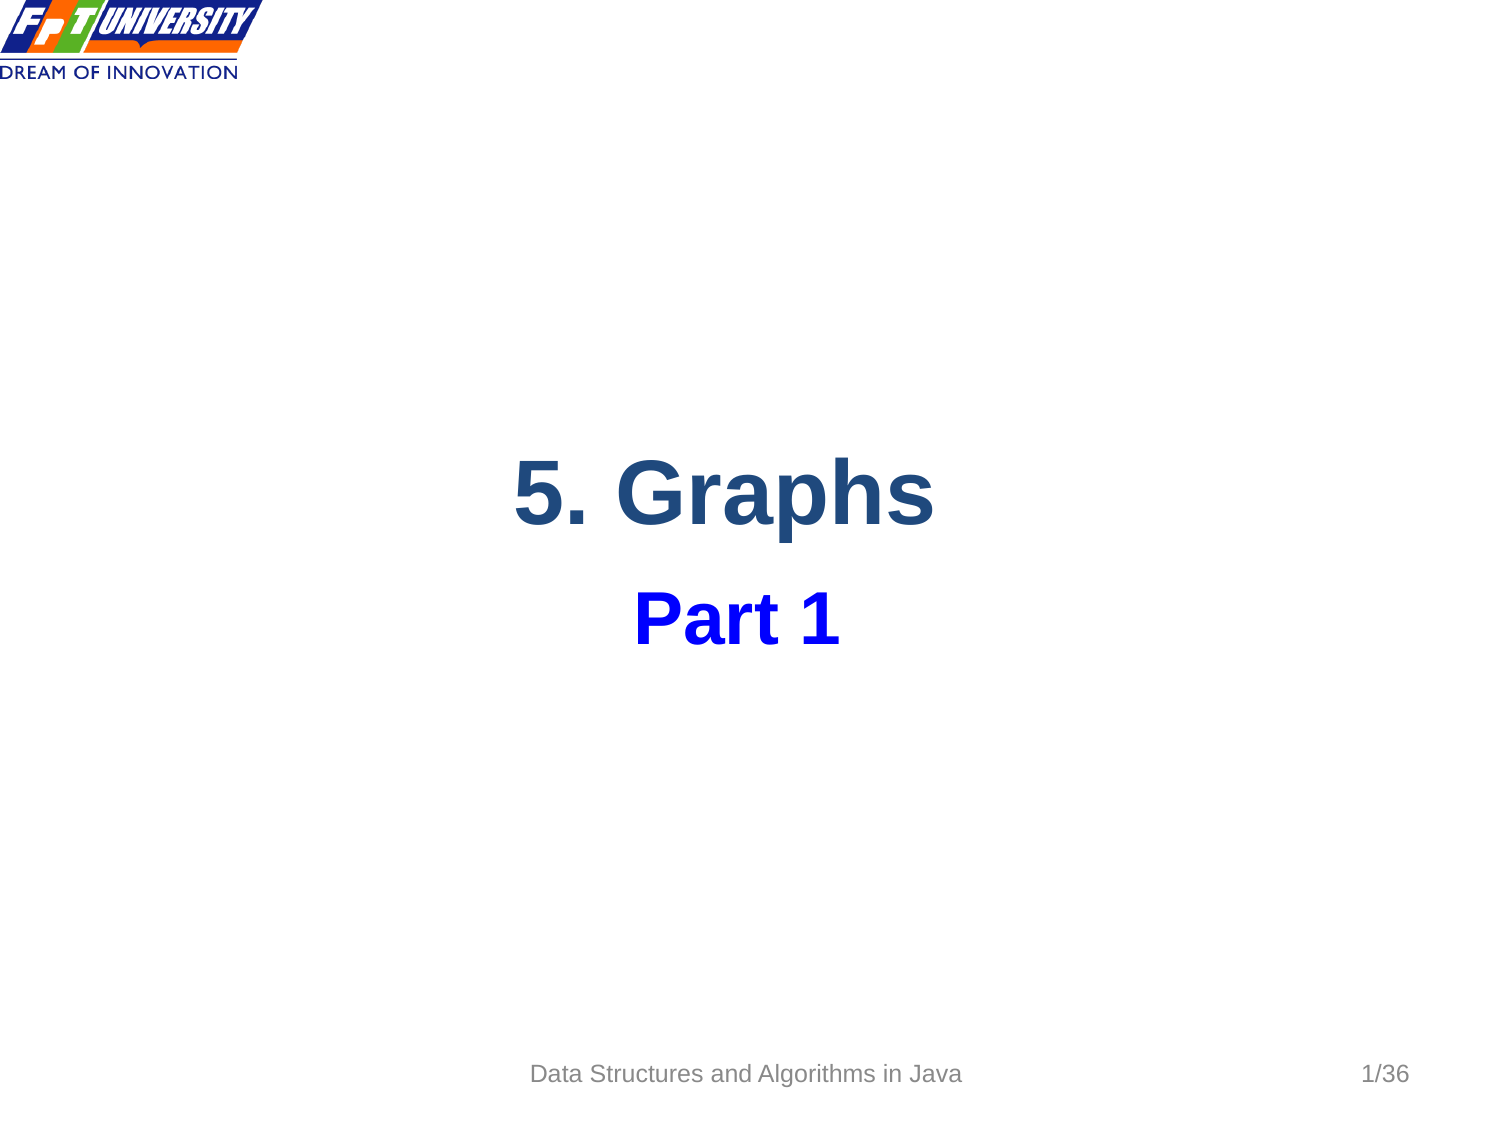

# 5. Graphs
Part 1
Data Structures and Algorithms in Java
1/36